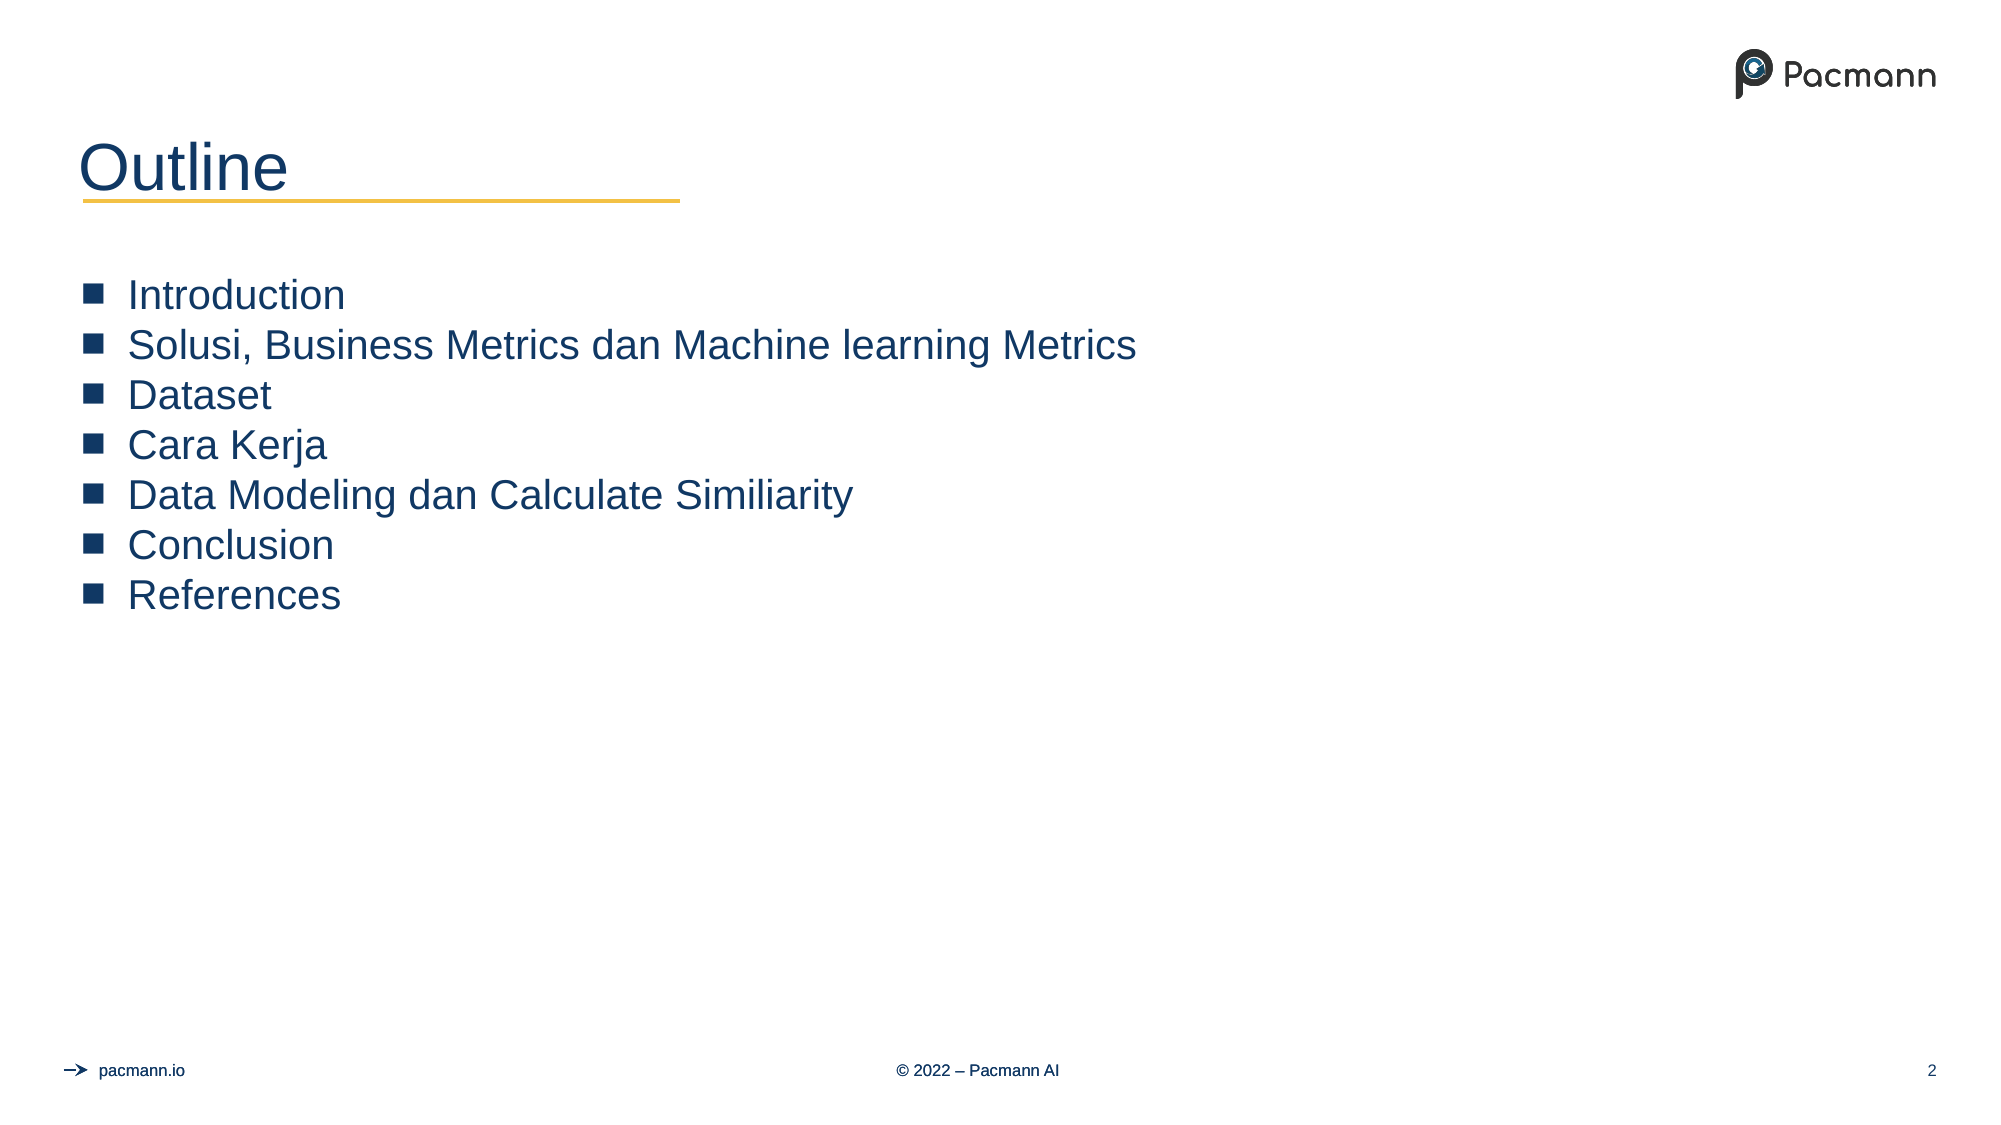

# Outline
Introduction
Solusi, Business Metrics dan Machine learning Metrics
Dataset
Cara Kerja
Data Modeling dan Calculate Similiarity
Conclusion
References